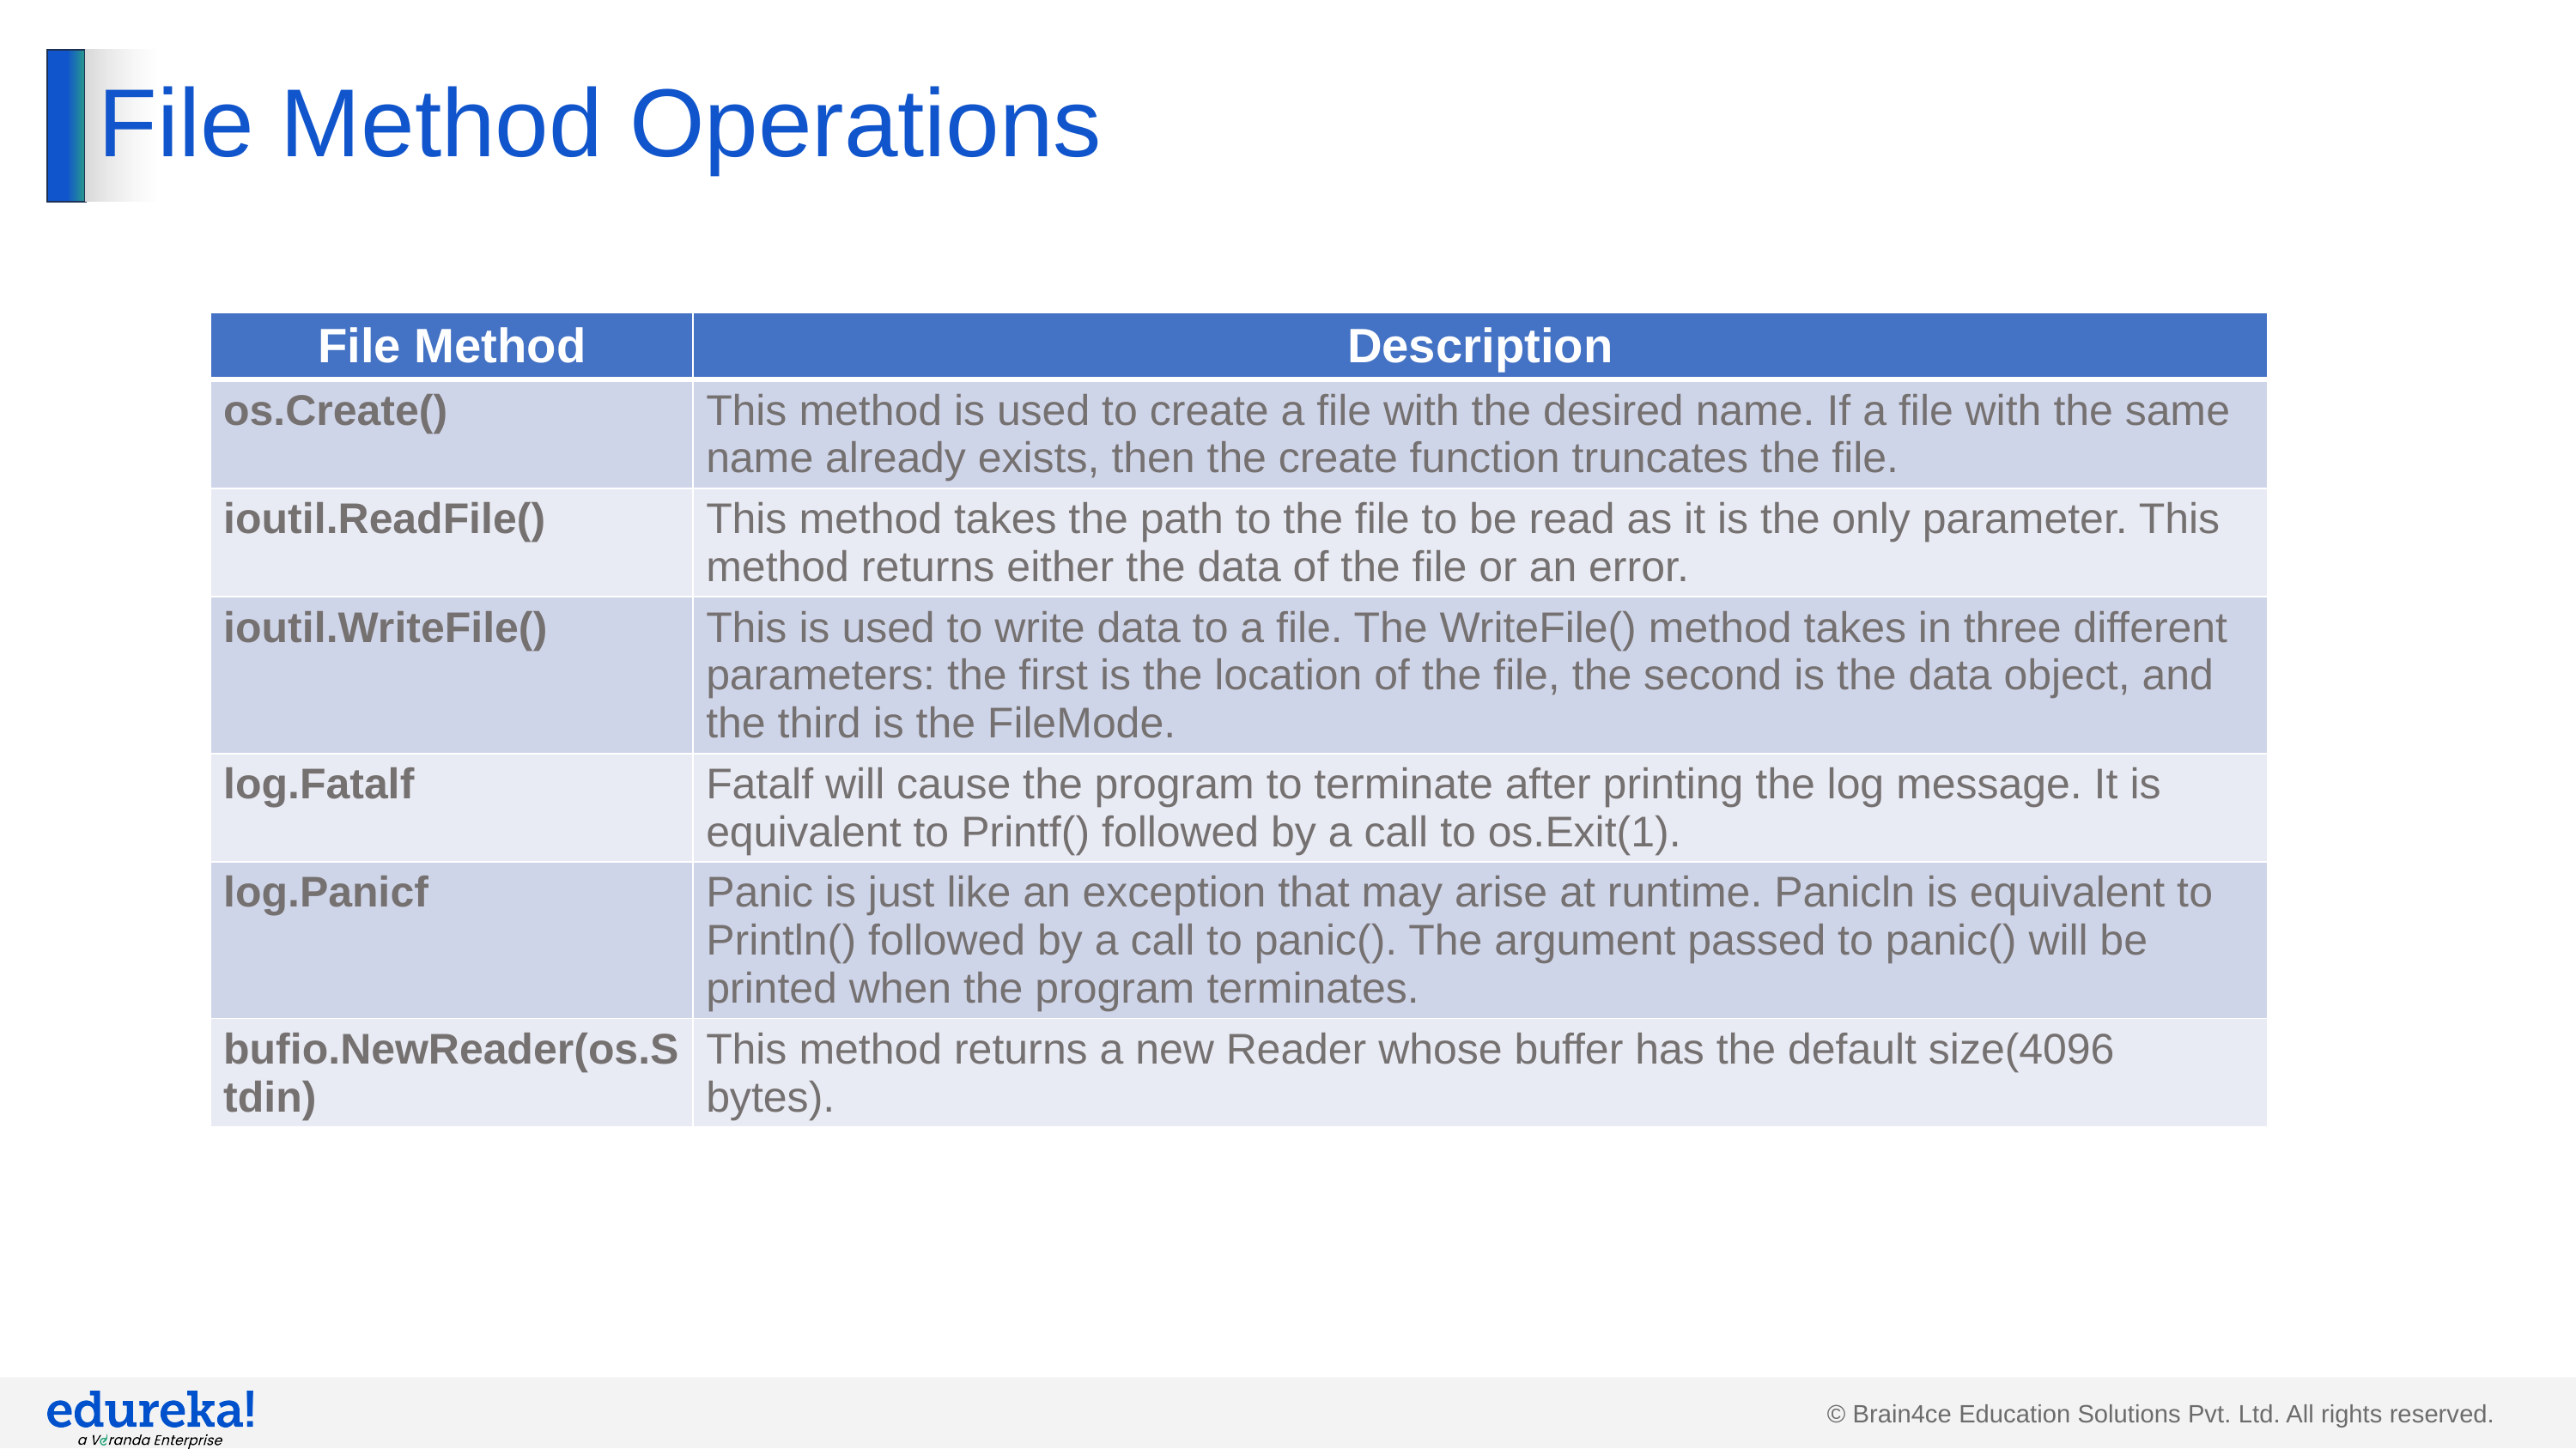

# File Method Operations
| File Method | Description |
| --- | --- |
| os.Create() | This method is used to create a file with the desired name. If a file with the same name already exists, then the create function truncates the file. |
| ioutil.ReadFile() | This method takes the path to the file to be read as it is the only parameter. This method returns either the data of the file or an error. |
| ioutil.WriteFile() | This is used to write data to a file. The WriteFile() method takes in three different parameters: the first is the location of the file, the second is the data object, and the third is the FileMode. |
| log.Fatalf | Fatalf will cause the program to terminate after printing the log message. It is equivalent to Printf() followed by a call to os.Exit(1). |
| log.Panicf | Panic is just like an exception that may arise at runtime. Panicln is equivalent to Println() followed by a call to panic(). The argument passed to panic() will be printed when the program terminates. |
| bufio.NewReader(os.Stdin) | This method returns a new Reader whose buffer has the default size(4096 bytes). |